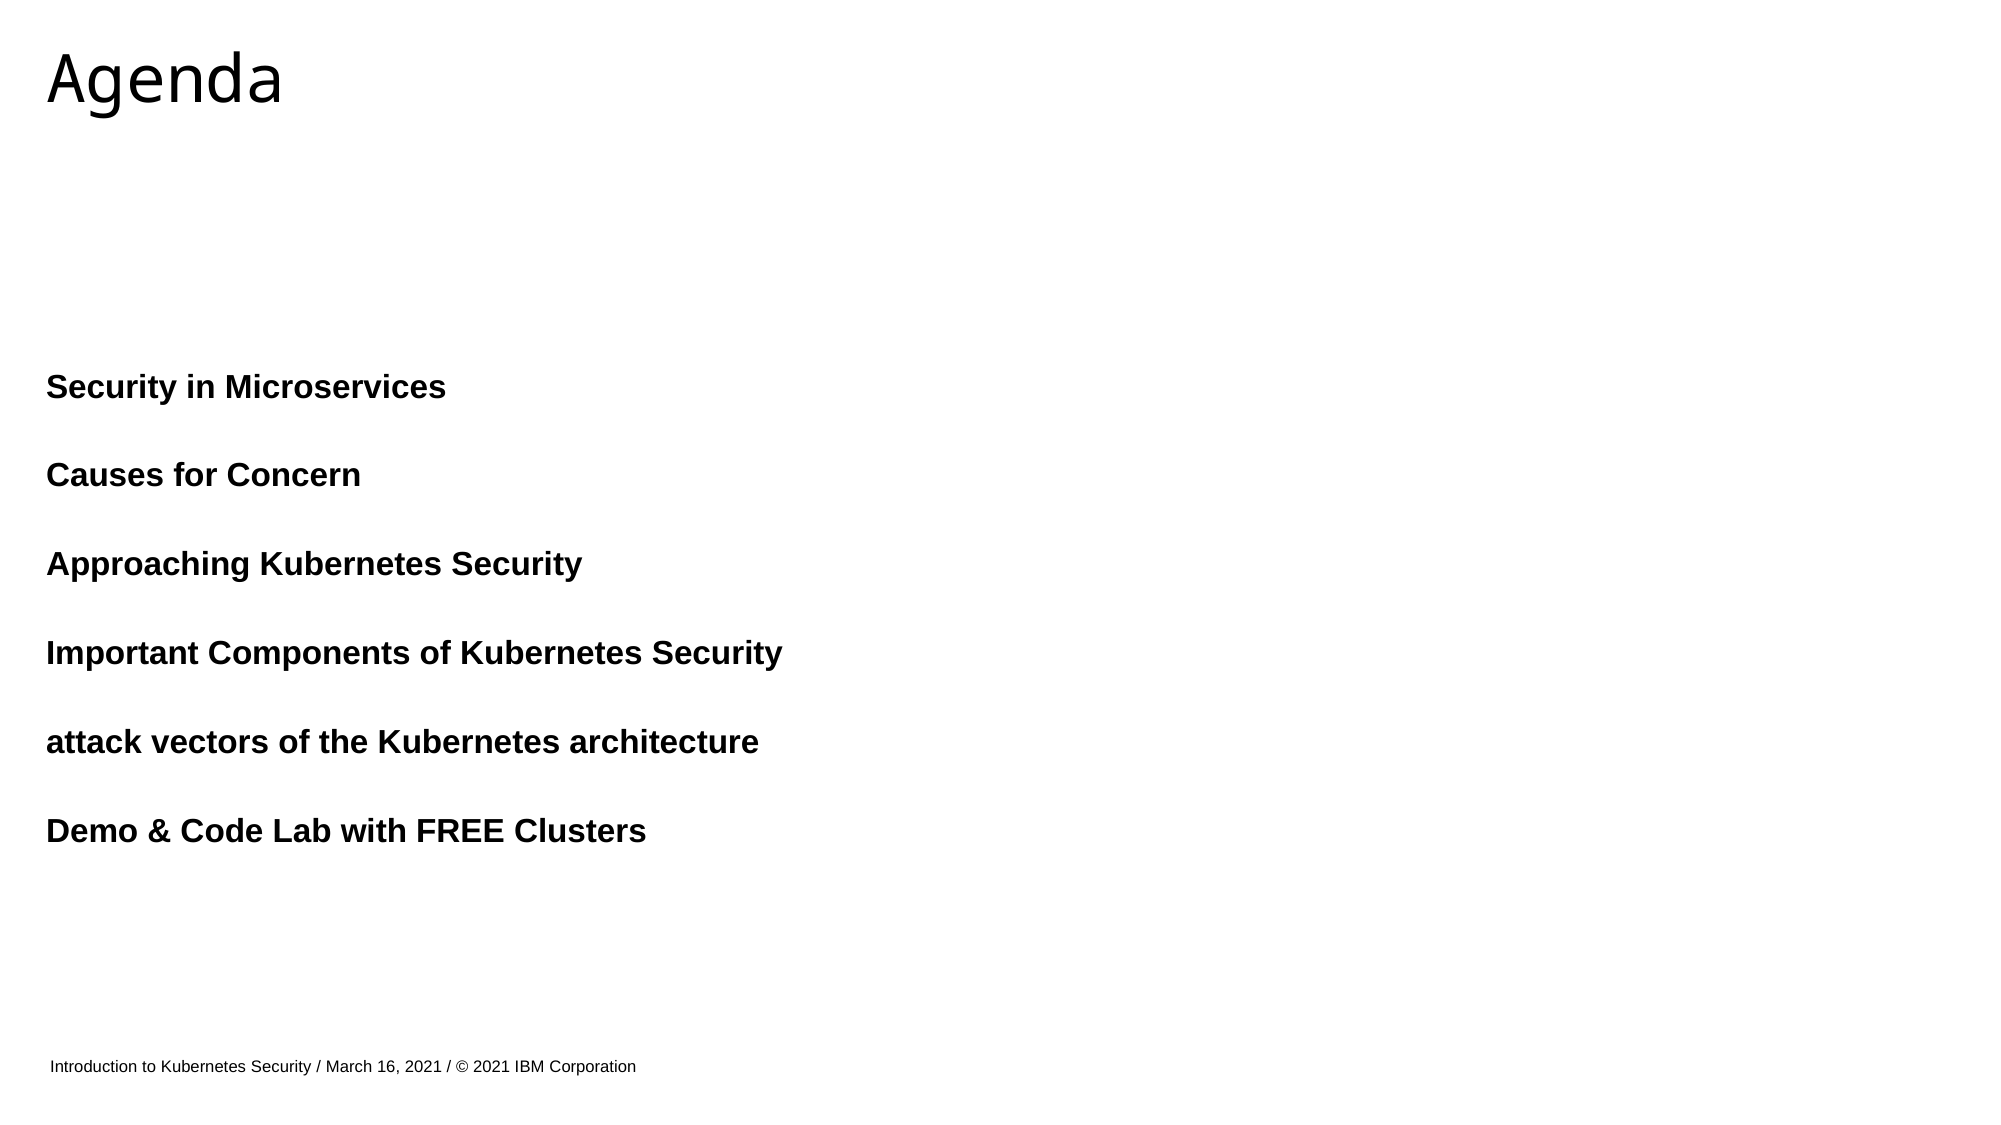

# Agenda

Security in Microservices

Causes for Concern

Approaching Kubernetes Security

Important Components of Kubernetes Security

attack vectors of the Kubernetes architecture

Demo & Code Lab with FREE Clusters
Introduction to Kubernetes Security / March 16, 2021 / © 2021 IBM Corporation